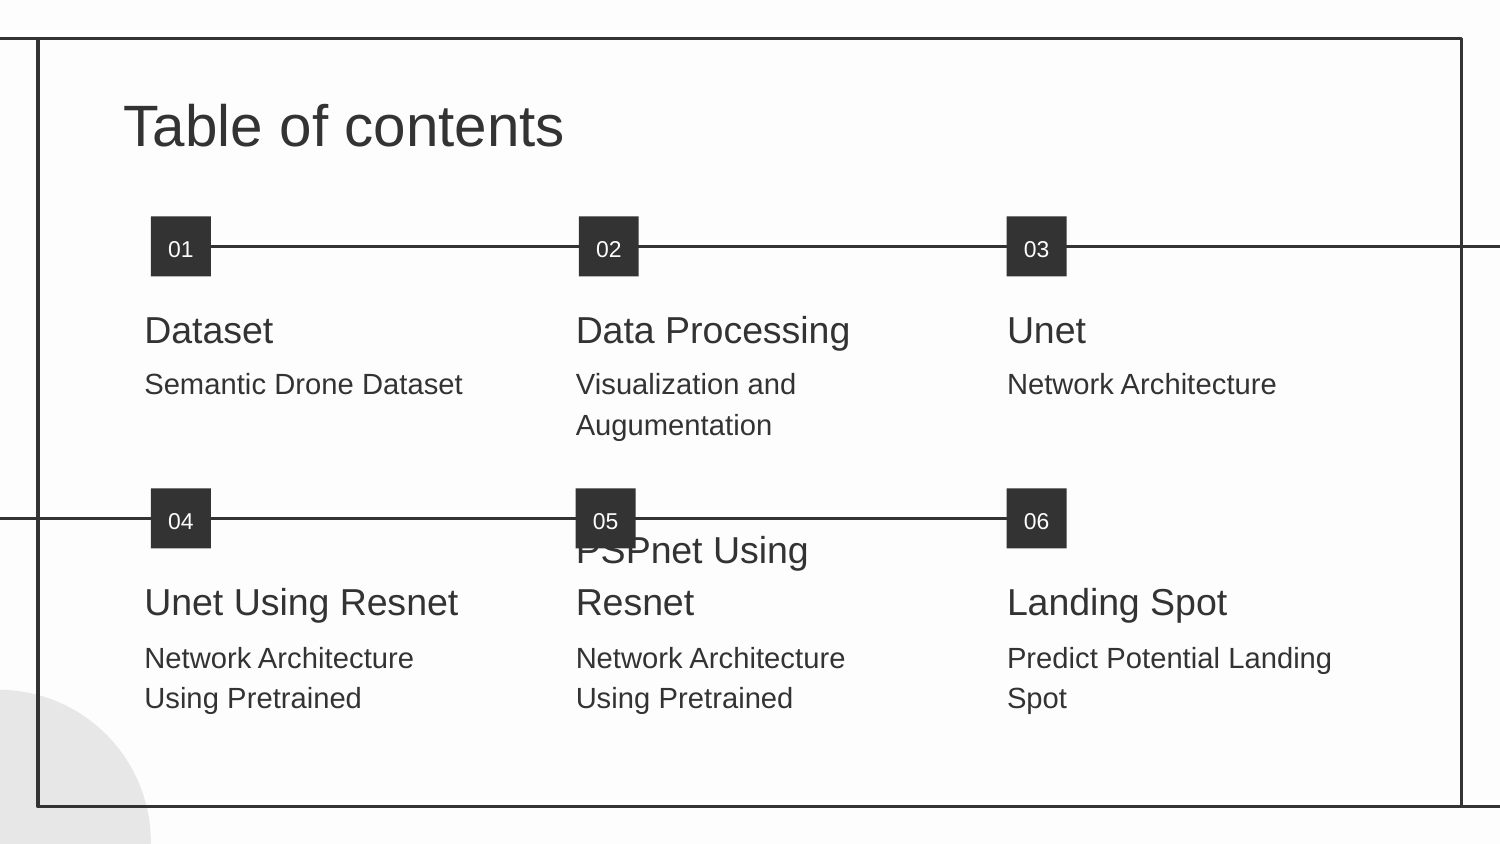

# Table of contents
01
02
03
Dataset
Data Processing
Unet
Semantic Drone Dataset
Visualization and Augumentation
Network Architecture
04
05
06
Unet Using Resnet
PSPnet Using Resnet
Landing Spot
Network Architecture Using Pretrained
Network Architecture Using Pretrained
Predict Potential Landing Spot